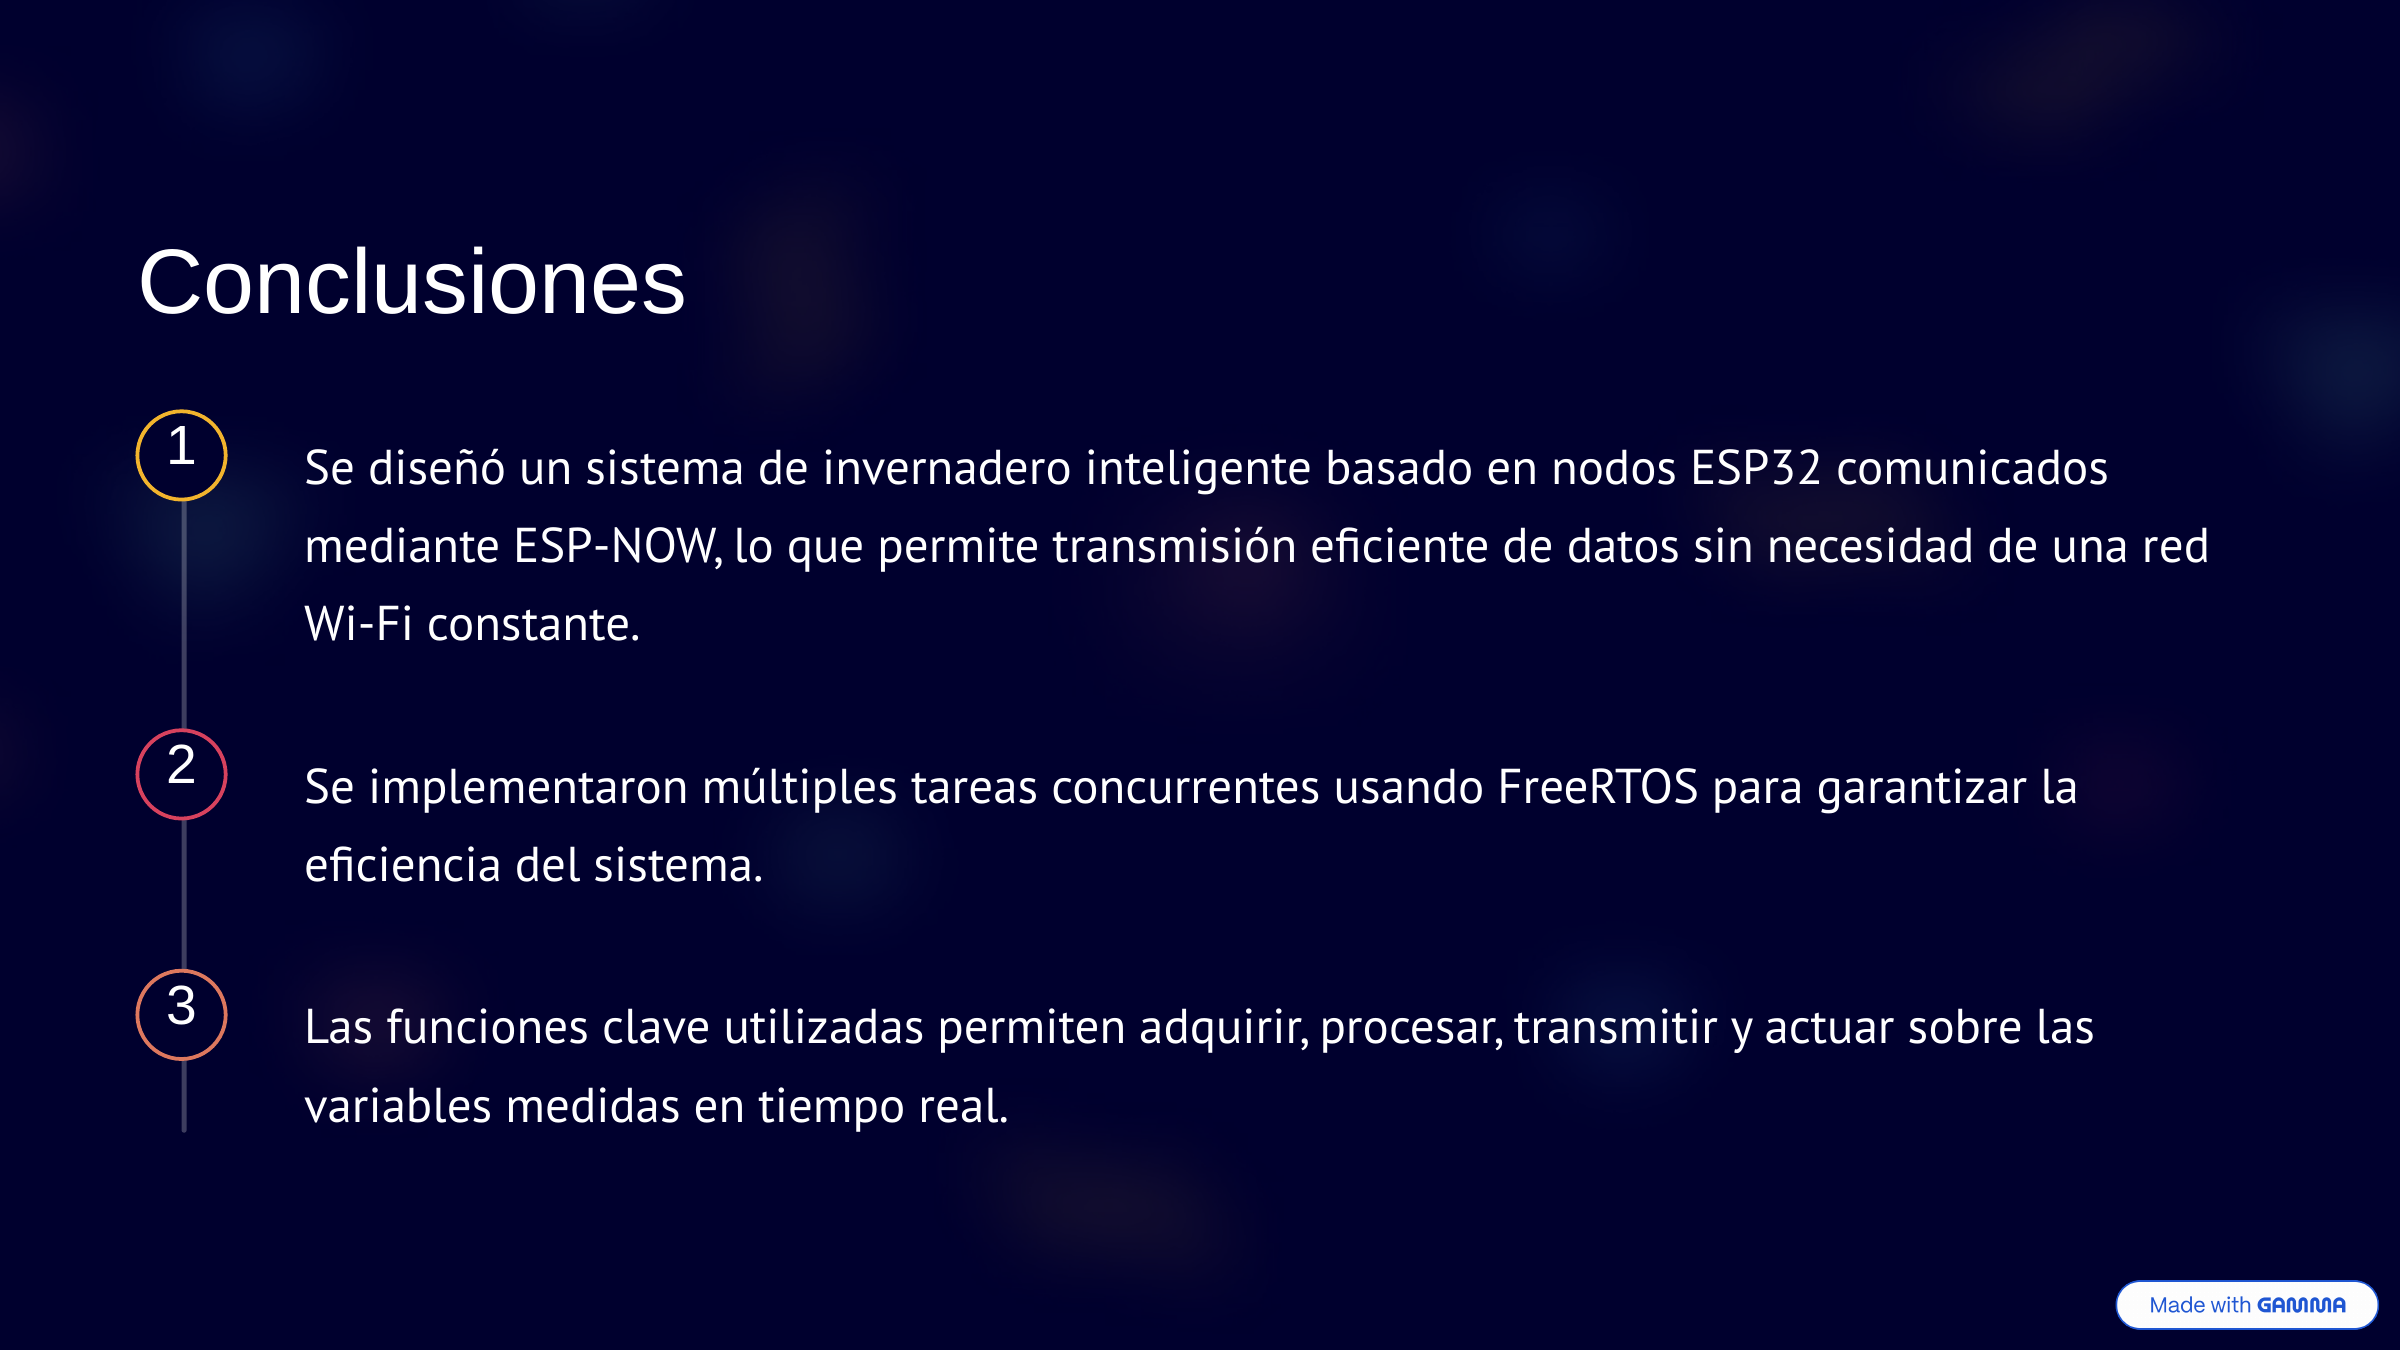

Conclusiones

Se diseñó un sistema de invernadero inteligente basado en nodos ESP32 comunicados mediante ESP-NOW, lo que permite transmisión eficiente de datos sin necesidad de una red Wi-Fi constante.
1

Se implementaron múltiples tareas concurrentes usando FreeRTOS para garantizar la eficiencia del sistema.
2

Las funciones clave utilizadas permiten adquirir, procesar, transmitir y actuar sobre las variables medidas en tiempo real.
3